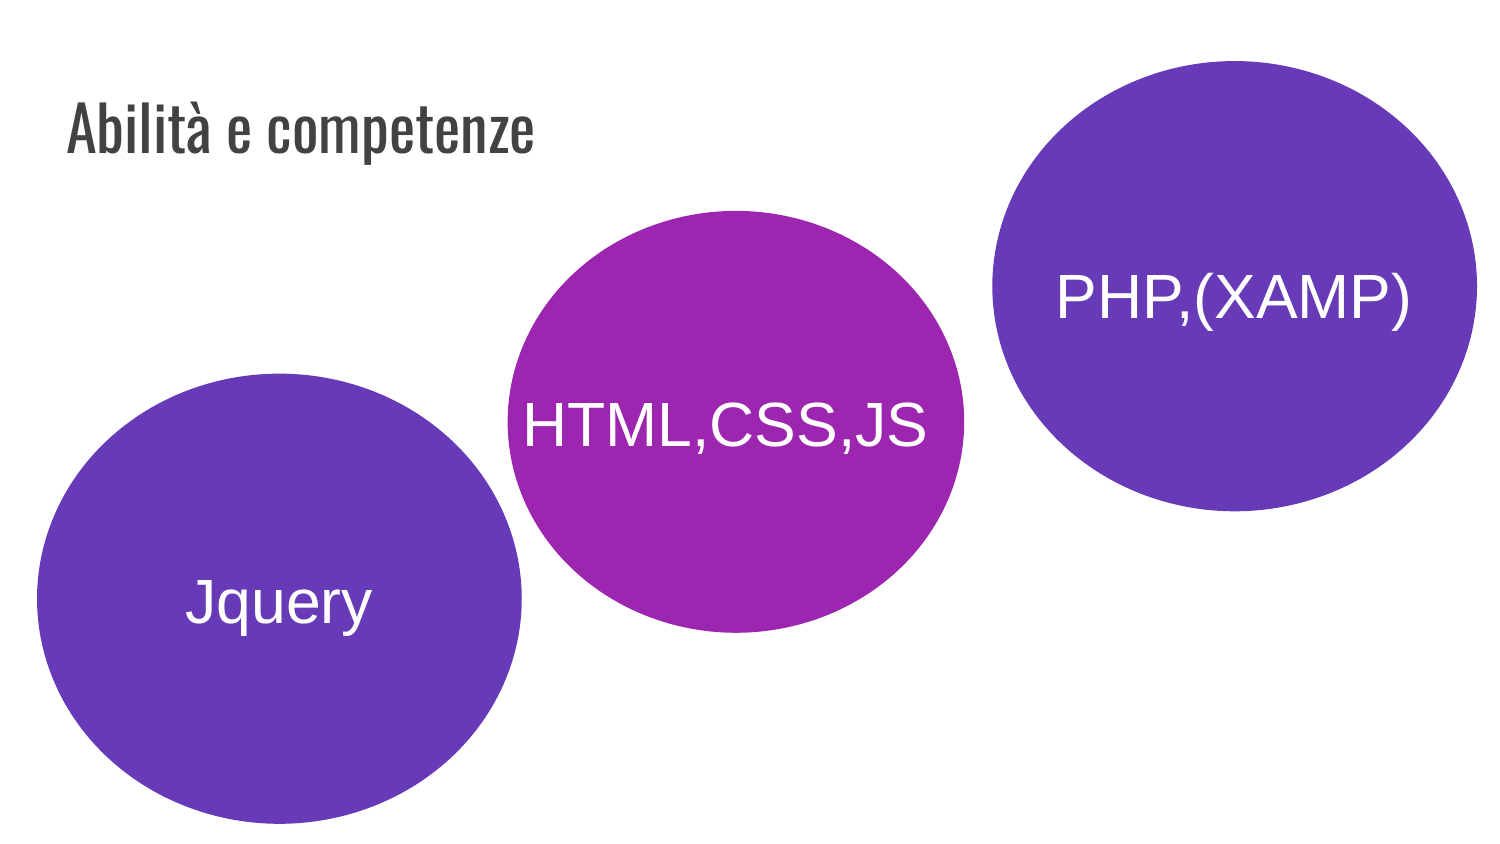

# Abilità e competenze
PHP,(XAMP)

HTML,CSS,JS

Motion design
Jquery